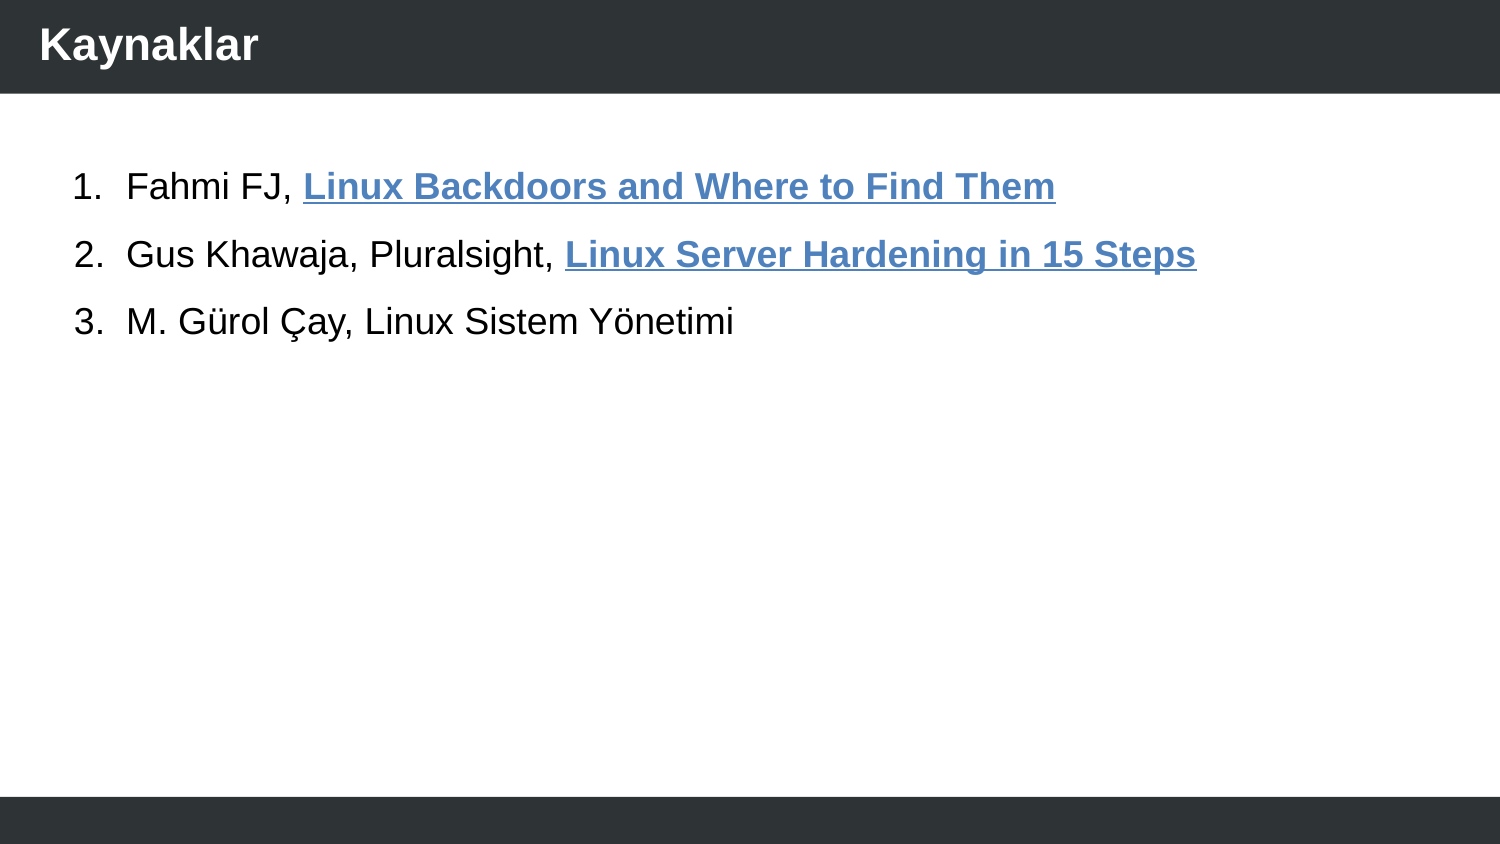

# Kaynaklar
Fahmi FJ, Linux Backdoors and Where to Find Them
Gus Khawaja, Pluralsight, Linux Server Hardening in 15 Steps
M. Gürol Çay, Linux Sistem Yönetimi